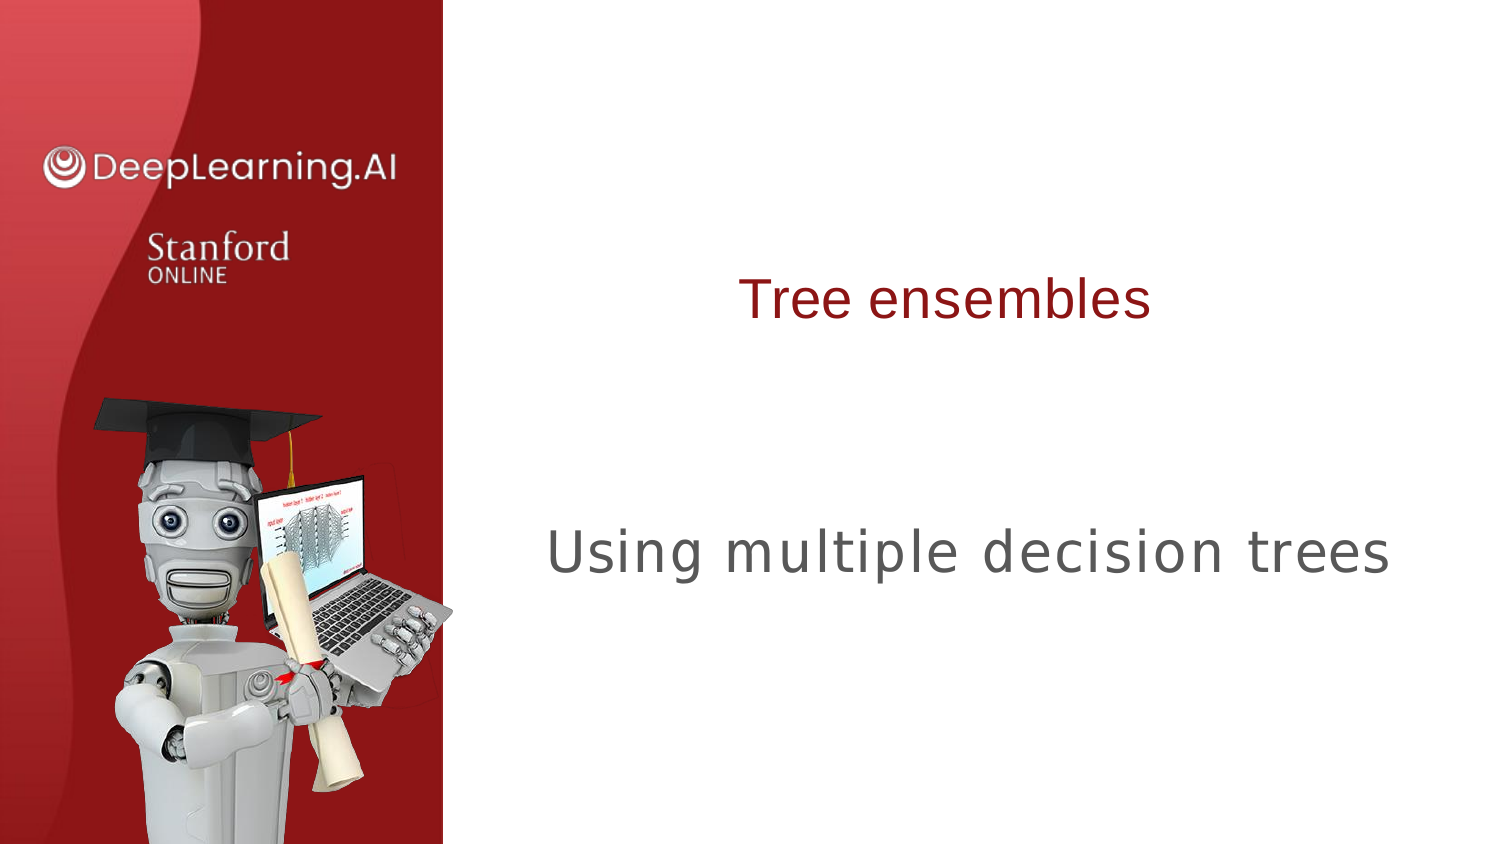

# Tree ensembles
Using multiple decision trees